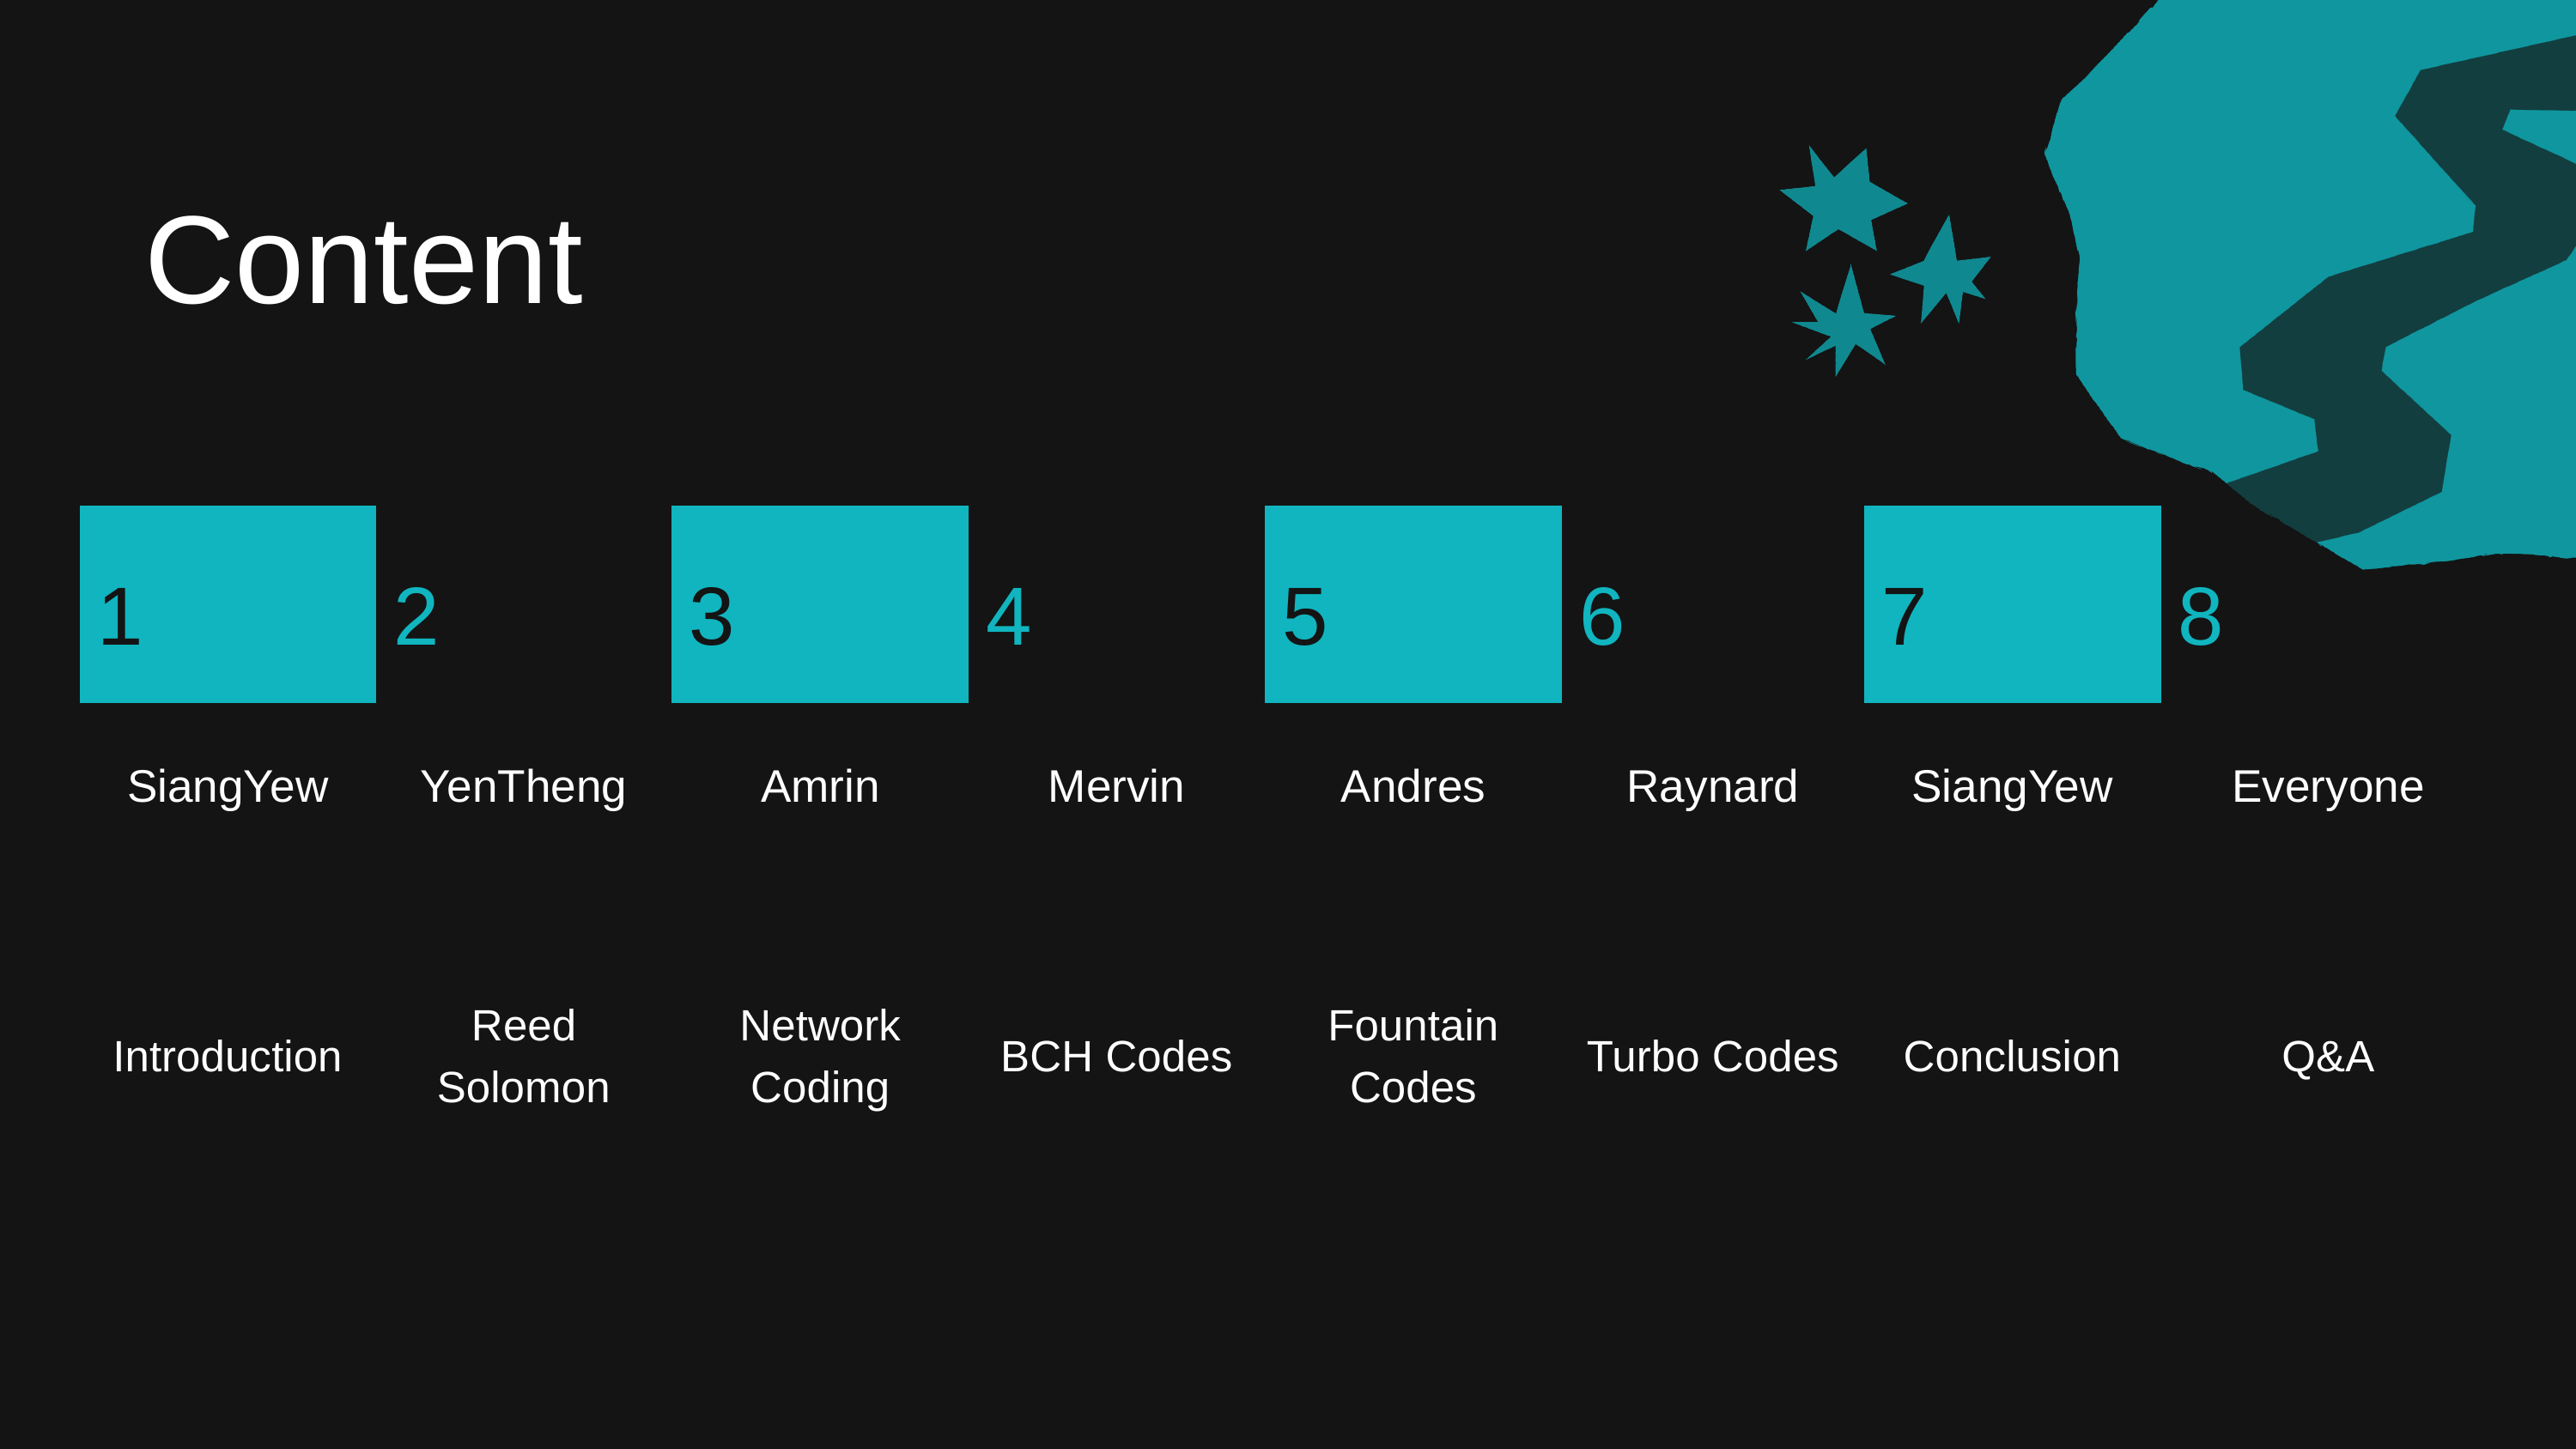

Content
| 1 | 2 | 3 | 4 | 5 | 6 | 7 | 8 |
| --- | --- | --- | --- | --- | --- | --- | --- |
| SiangYew | YenTheng | Amrin | Mervin | Andres | Raynard | SiangYew | Everyone |
| Introduction | Reed Solomon | Network Coding | BCH Codes | Fountain Codes | Turbo Codes | Conclusion | Q&A |